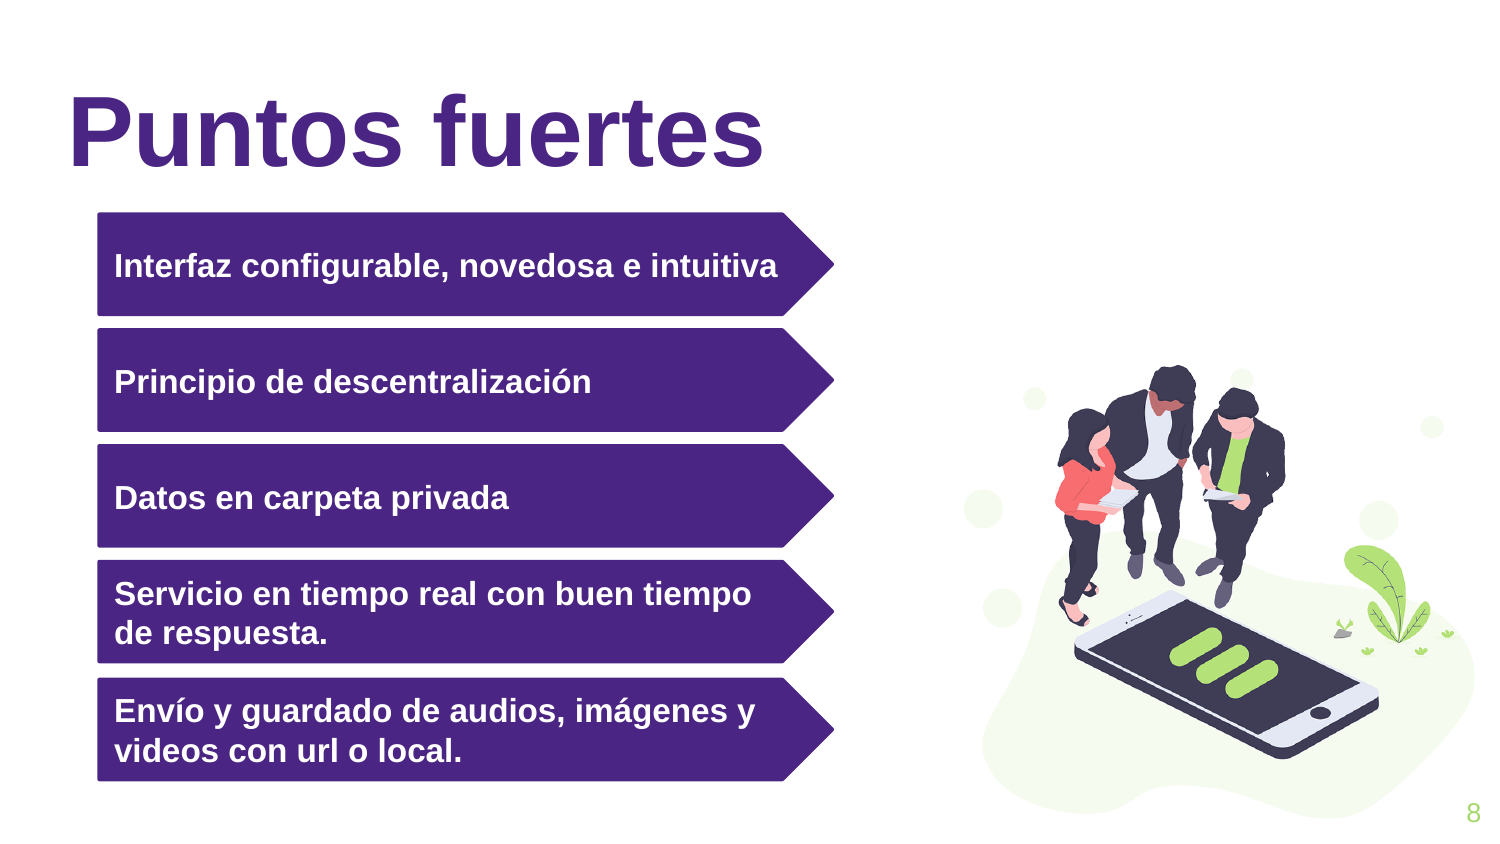

Puntos fuertes
Interfaz configurable, novedosa e intuitiva
Principio de descentralización
Datos en carpeta privada

Servicio en tiempo real con buen tiempo de respuesta.

Envío y guardado de audios, imágenes y videos con url o local.

8